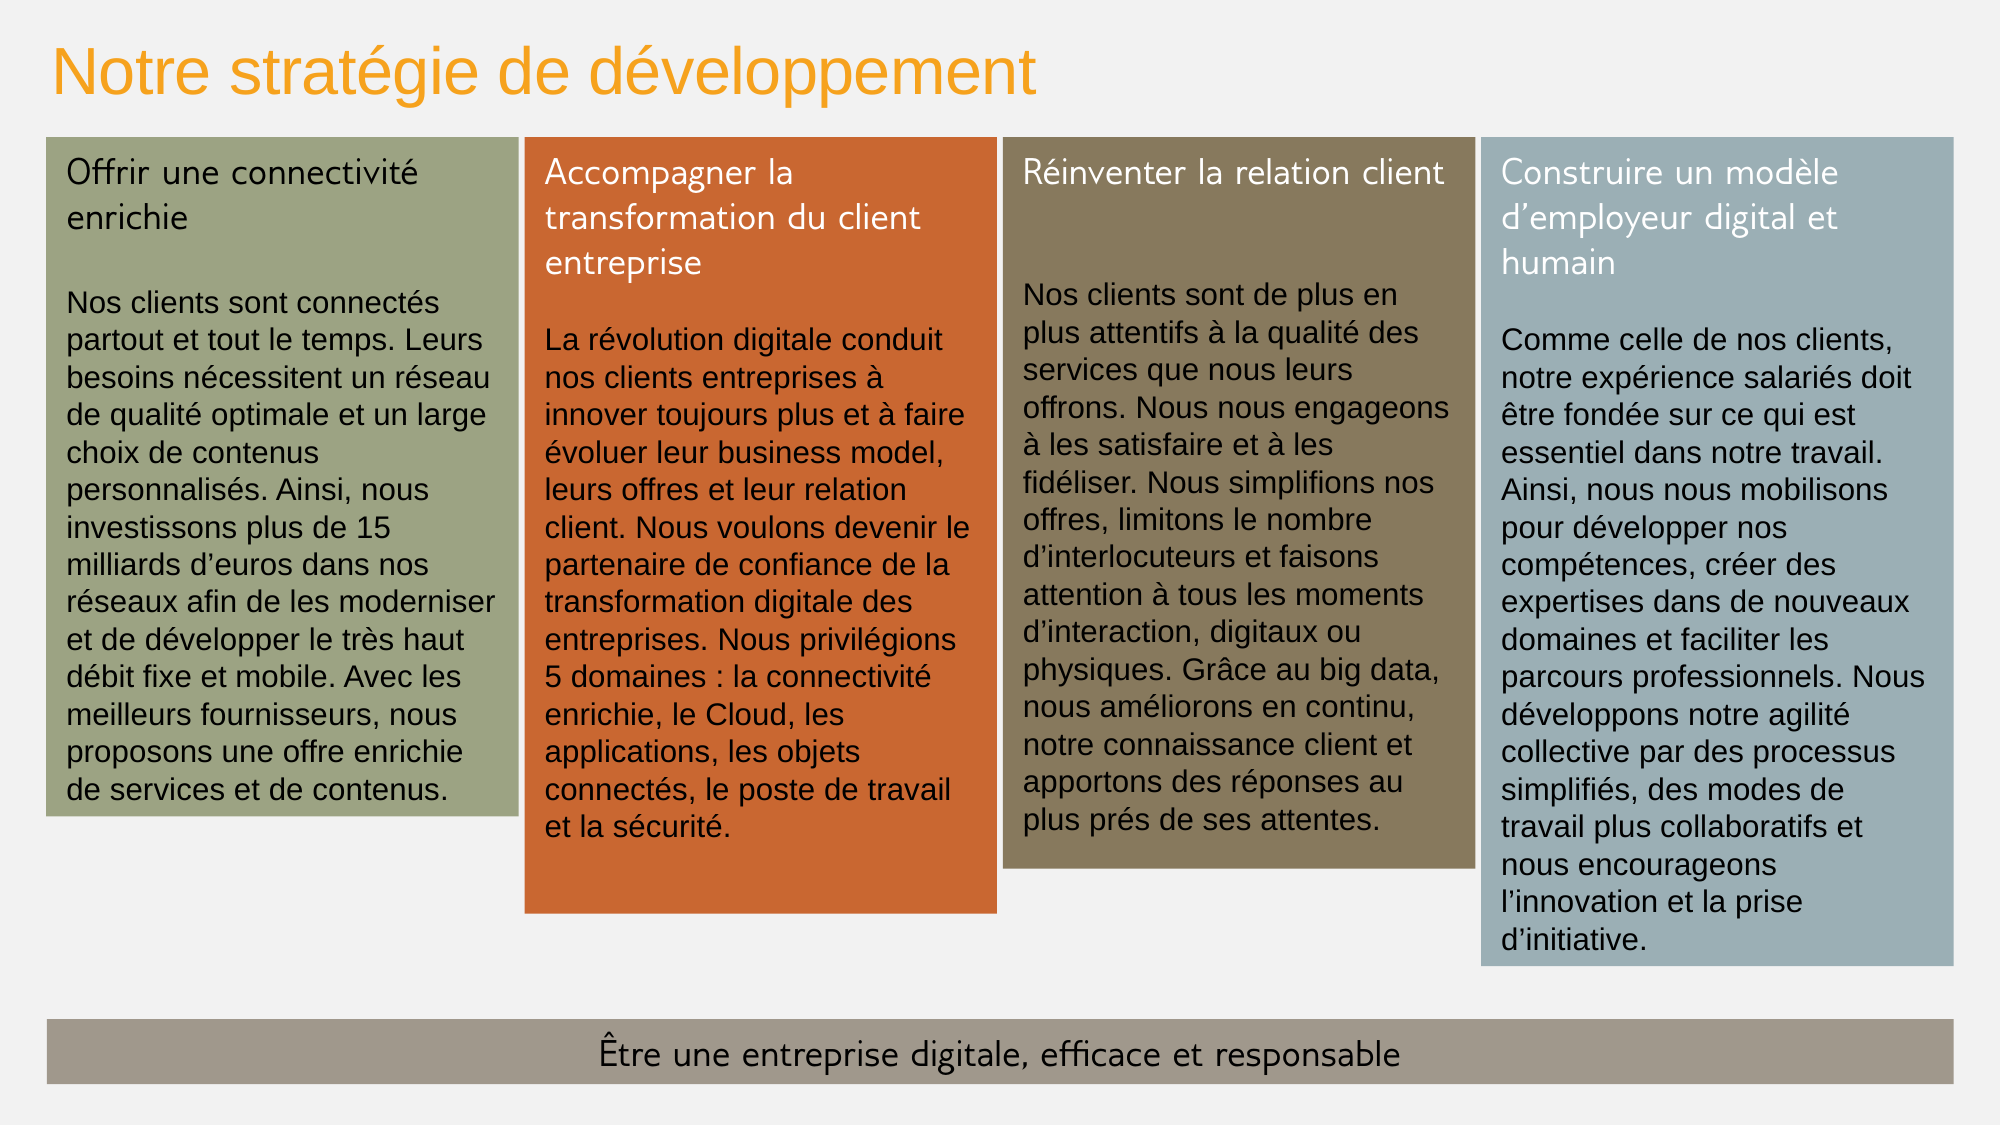

Notre stratégie de développement
Offrir une connectivité enrichie

Nos clients sont connectés partout et tout le temps. Leurs besoins nécessitent un réseau de qualité optimale et un large choix de contenus personnalisés. Ainsi, nous investissons plus de 15 milliards d’euros dans nos réseaux afin de les moderniser et de développer le très haut débit fixe et mobile. Avec les meilleurs fournisseurs, nous proposons une offre enrichie de services et de contenus.
Accompagner la transformation du client entreprise

La révolution digitale conduit nos clients entreprises à innover toujours plus et à faire évoluer leur business model, leurs offres et leur relation client. Nous voulons devenir le partenaire de confiance de la transformation digitale des entreprises. Nous privilégions 5 domaines : la connectivité enrichie, le Cloud, les applications, les objets connectés, le poste de travail et la sécurité.

Réinventer la relation client

Nos clients sont de plus en plus attentifs à la qualité des services que nous leurs offrons. Nous nous engageons à les satisfaire et à les fidéliser. Nous simplifions nos offres, limitons le nombre d’interlocuteurs et faisons attention à tous les moments d’interaction, digitaux ou physiques. Grâce au big data, nous améliorons en continu, notre connaissance client et apportons des réponses au plus prés de ses attentes.

Construire un modèle d’employeur digital et humain

Comme celle de nos clients, notre expérience salariés doit être fondée sur ce qui est essentiel dans notre travail. Ainsi, nous nous mobilisons pour développer nos compétences, créer des expertises dans de nouveaux domaines et faciliter les parcours professionnels. Nous développons notre agilité collective par des processus simplifiés, des modes de travail plus collaboratifs et nous encourageons l’innovation et la prise d’initiative.
Être une entreprise digitale, efficace et responsable